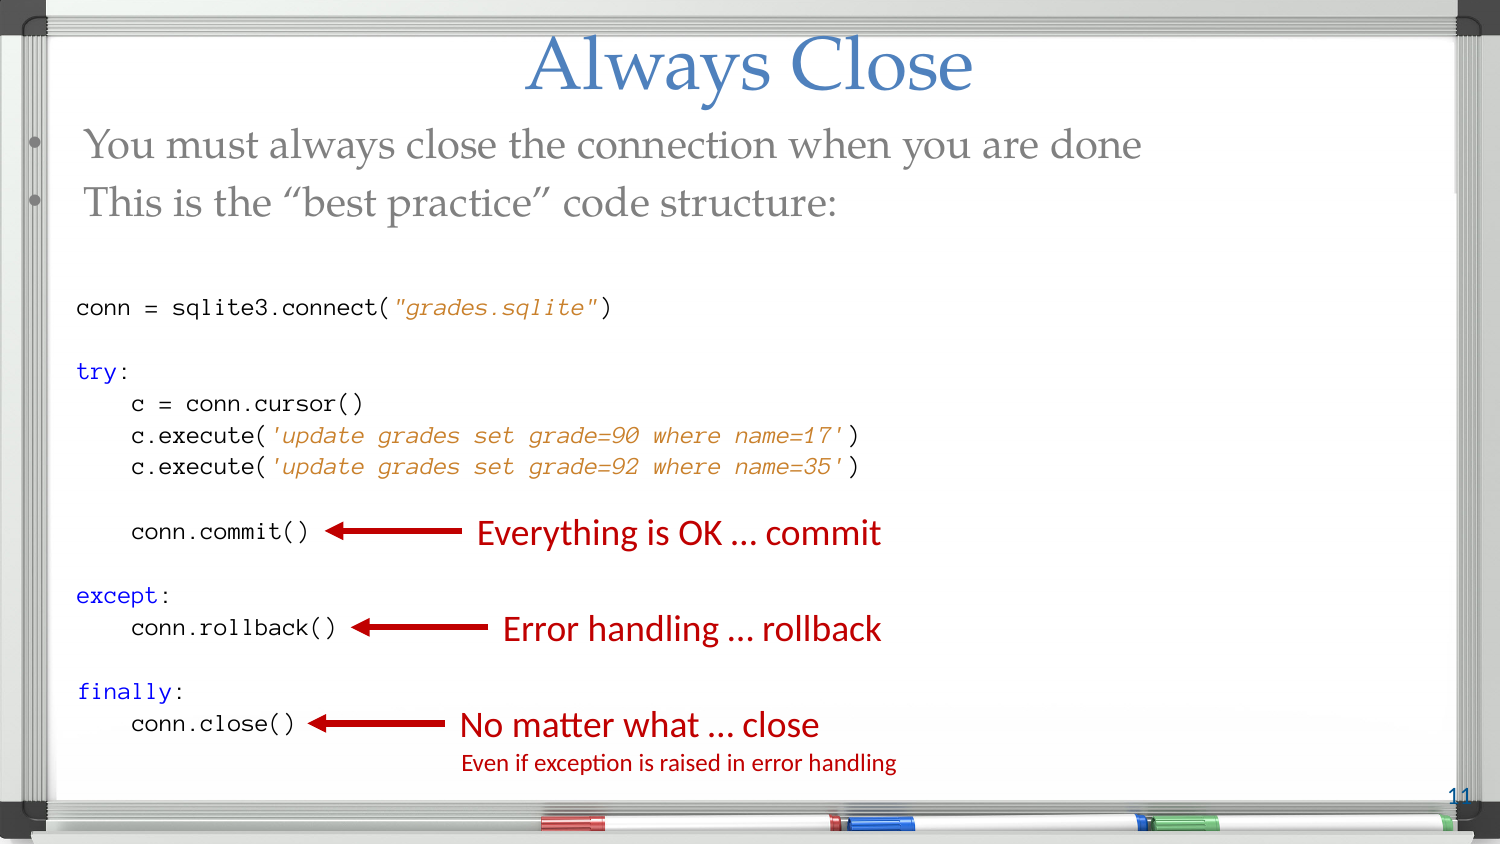

# Always Close
You must always close the connection when you are done
This is the “best practice” code structure:
conn = sqlite3.connect("grades.sqlite")

try:
    c = conn.cursor()
    c.execute('update grades set grade=90 where name=17')
    c.execute('update grades set grade=92 where name=35')

    conn.commit()

except:
    conn.rollback()

finally:
    conn.close()
Everything is OK … commit
Error handling … rollback
No matter what … close
Even if exception is raised in error handling
11